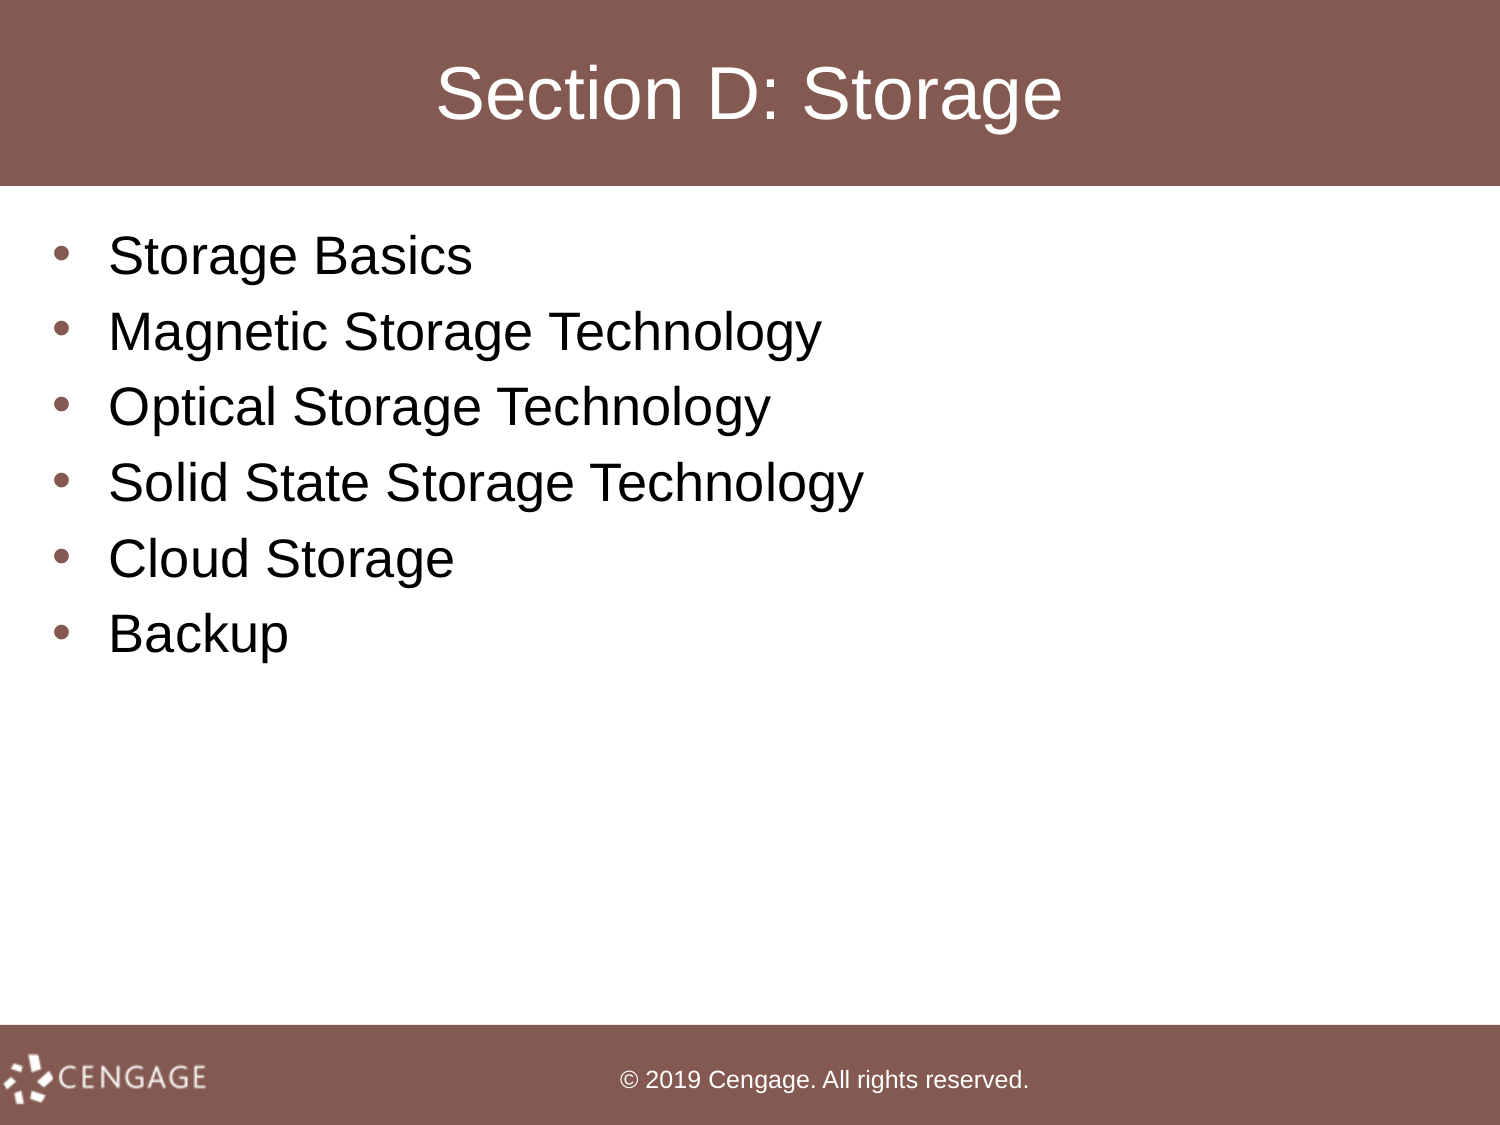

# Section D: Storage
Storage Basics
Magnetic Storage Technology
Optical Storage Technology
Solid State Storage Technology
Cloud Storage
Backup